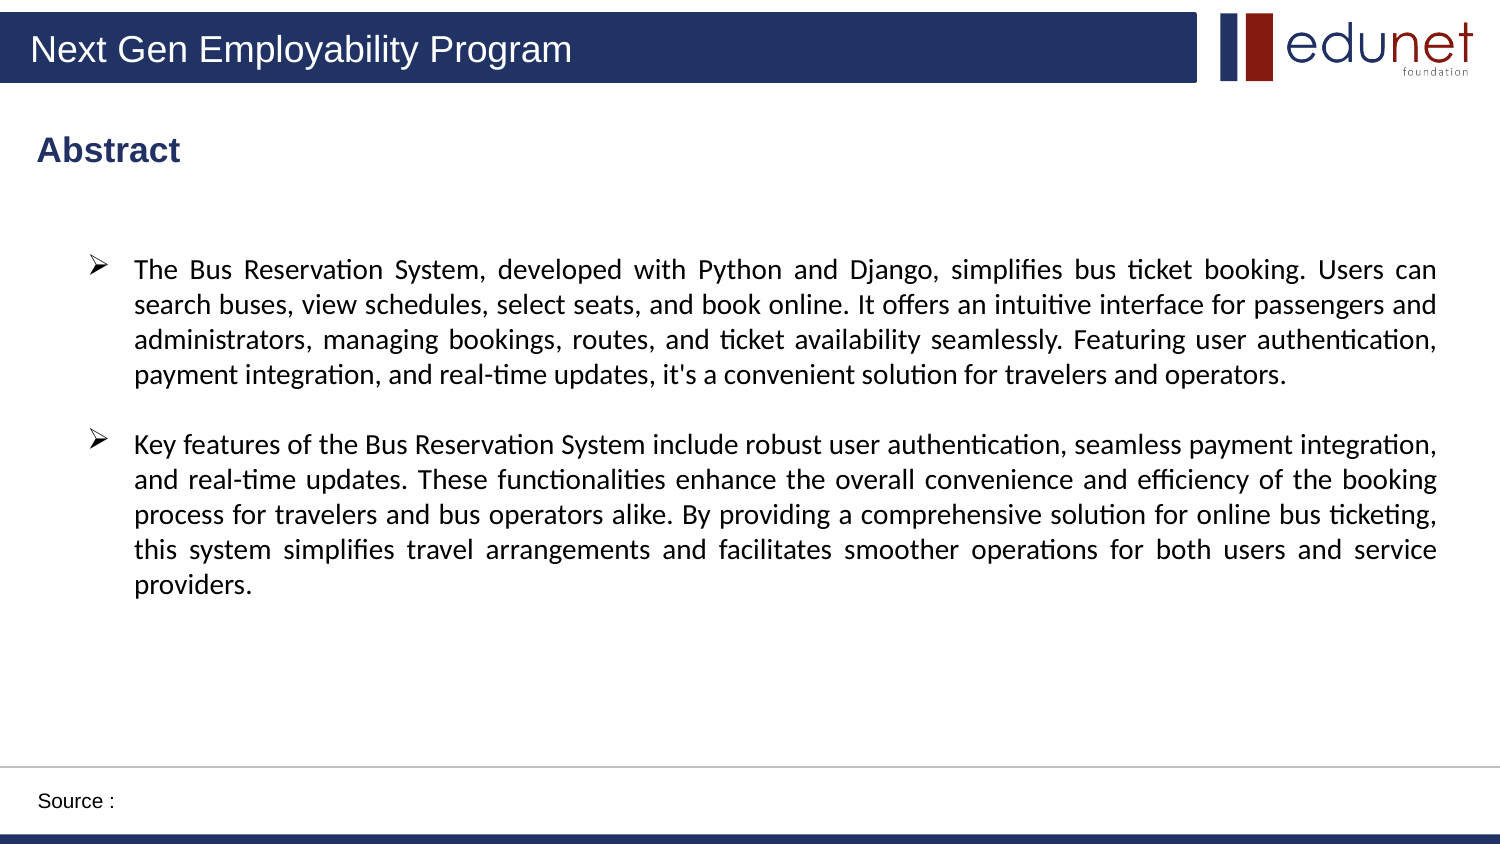

Abstract
The Bus Reservation System, developed with Python and Django, simplifies bus ticket booking. Users can search buses, view schedules, select seats, and book online. It offers an intuitive interface for passengers and administrators, managing bookings, routes, and ticket availability seamlessly. Featuring user authentication, payment integration, and real-time updates, it's a convenient solution for travelers and operators.

Key features of the Bus Reservation System include robust user authentication, seamless payment integration, and real-time updates. These functionalities enhance the overall convenience and efficiency of the booking process for travelers and bus operators alike. By providing a comprehensive solution for online bus ticketing, this system simplifies travel arrangements and facilitates smoother operations for both users and service providers.
Source :